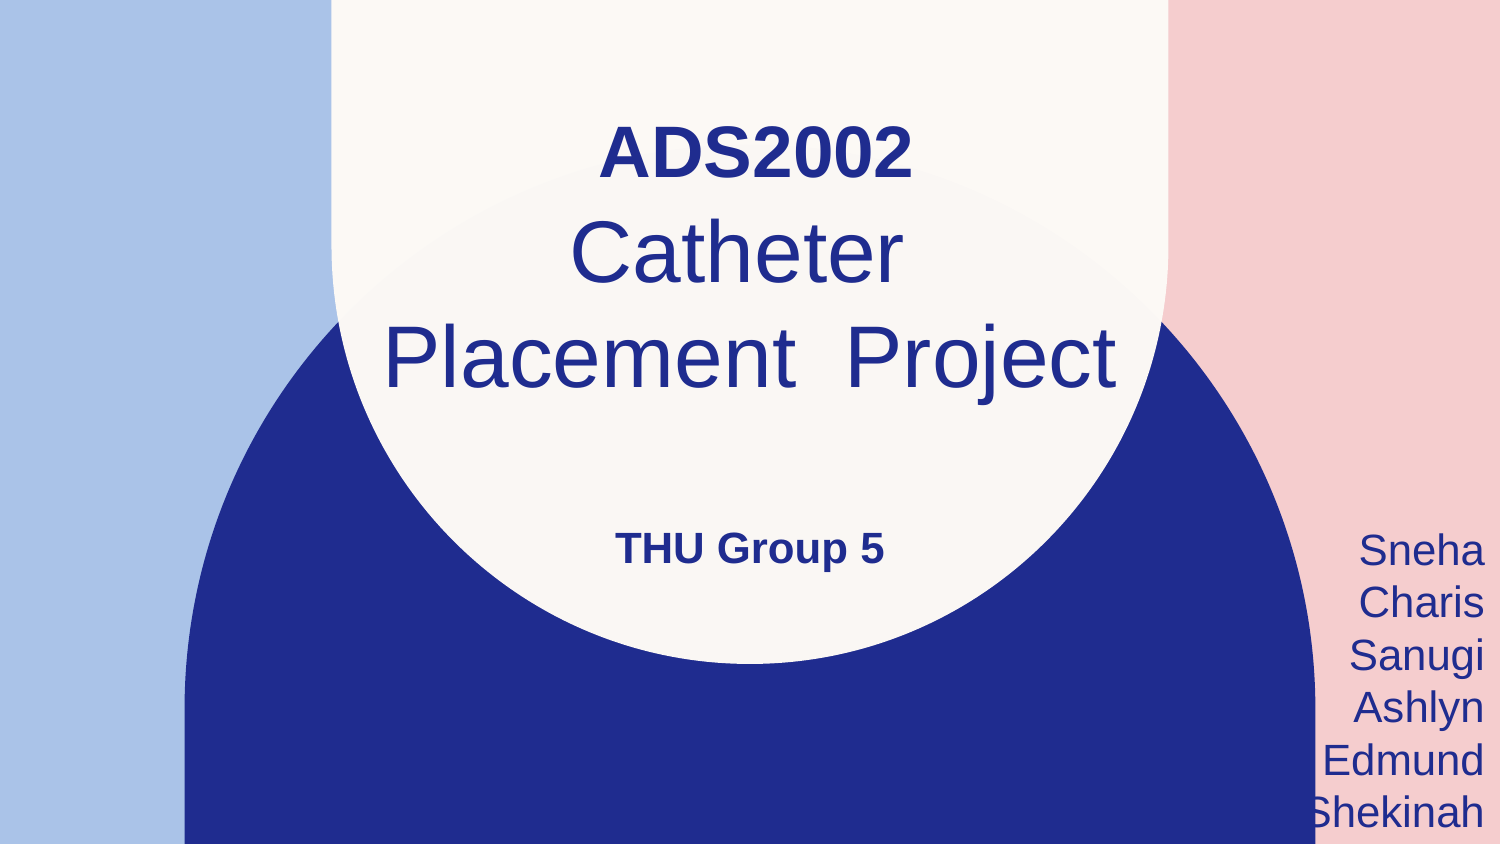

# Catheter
Placement  Project
ADS2002
Sneha
Charis
Sanugi
Ashlyn
Edmund
Shekinah
THU Group 5